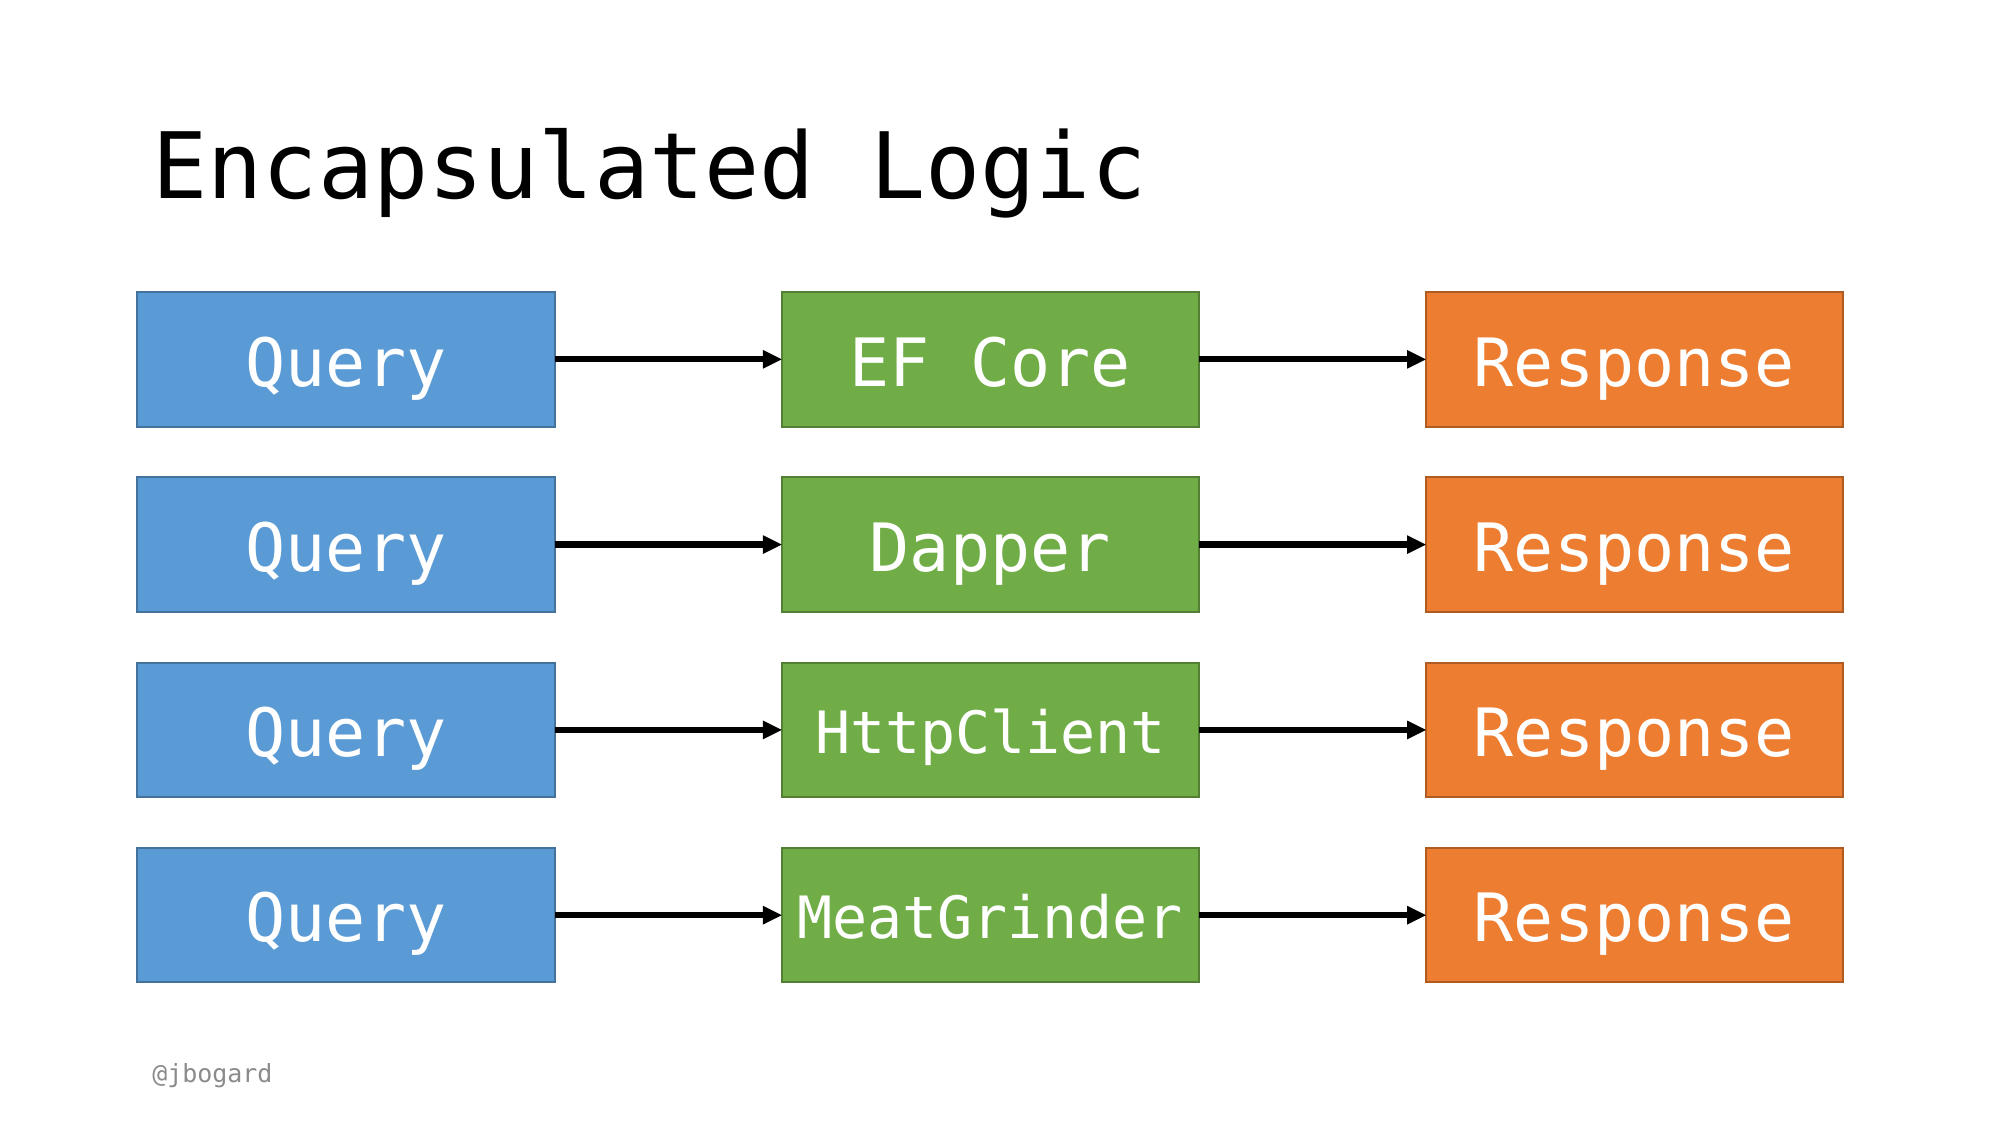

# Encapsulated Logic
Query
EF Core
Response
Query
Dapper
Response
Query
HttpClient
Response
Query
MeatGrinder
Response
@jbogard